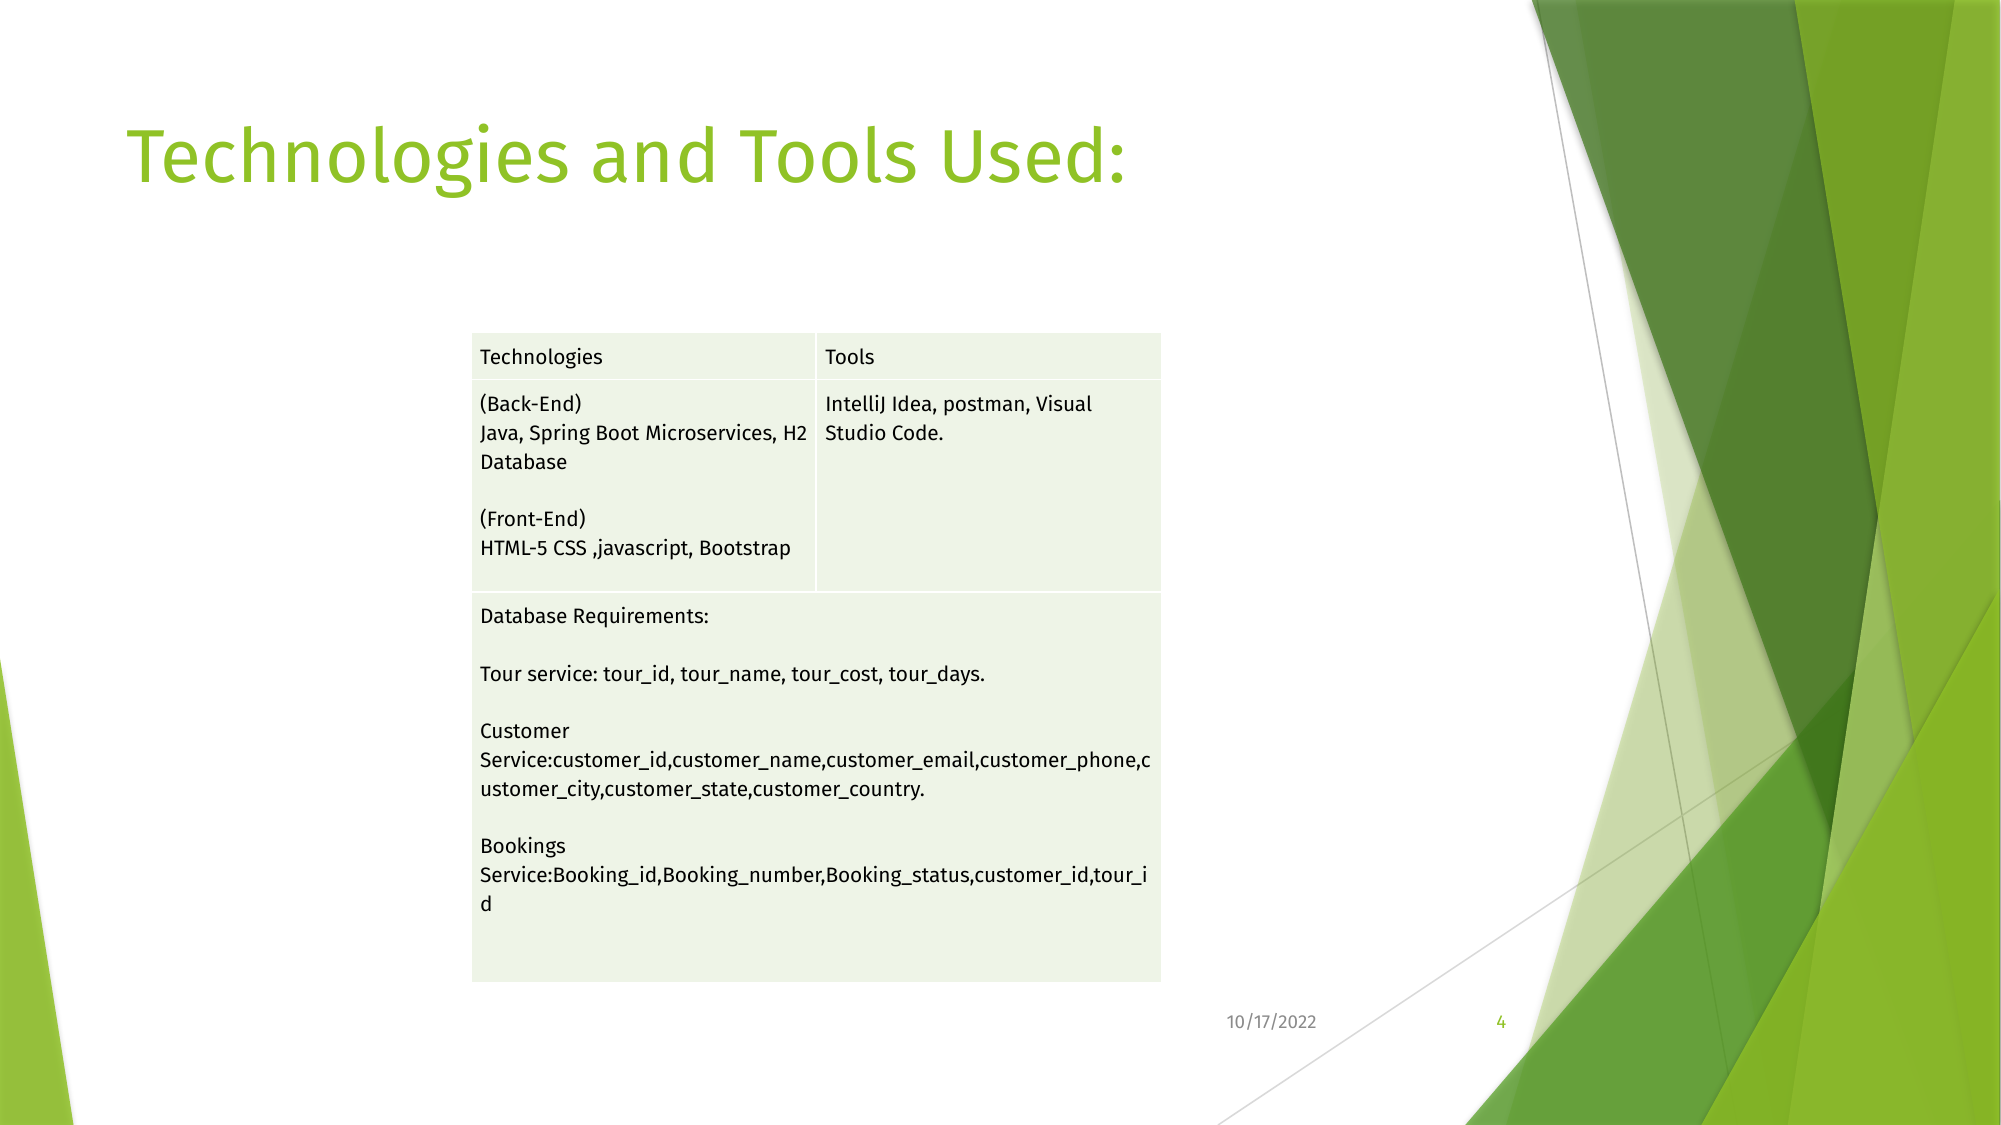

# Technologies and Tools Used:
| Technologies | Tools |
| --- | --- |
| (Back-End) Java, Spring Boot Microservices, H2 Database   (Front-End) HTML-5 CSS ,javascript, Bootstrap | IntelliJ Idea, postman, Visual Studio Code. |
| Database Requirements:   Tour service: tour\_id, tour\_name, tour\_cost, tour\_days.   Customer Service:customer\_id,customer\_name,customer\_email,customer\_phone,customer\_city,customer\_state,customer\_country.   Bookings Service:Booking\_id,Booking\_number,Booking\_status,customer\_id,tour\_id |  |
10/17/2022
4